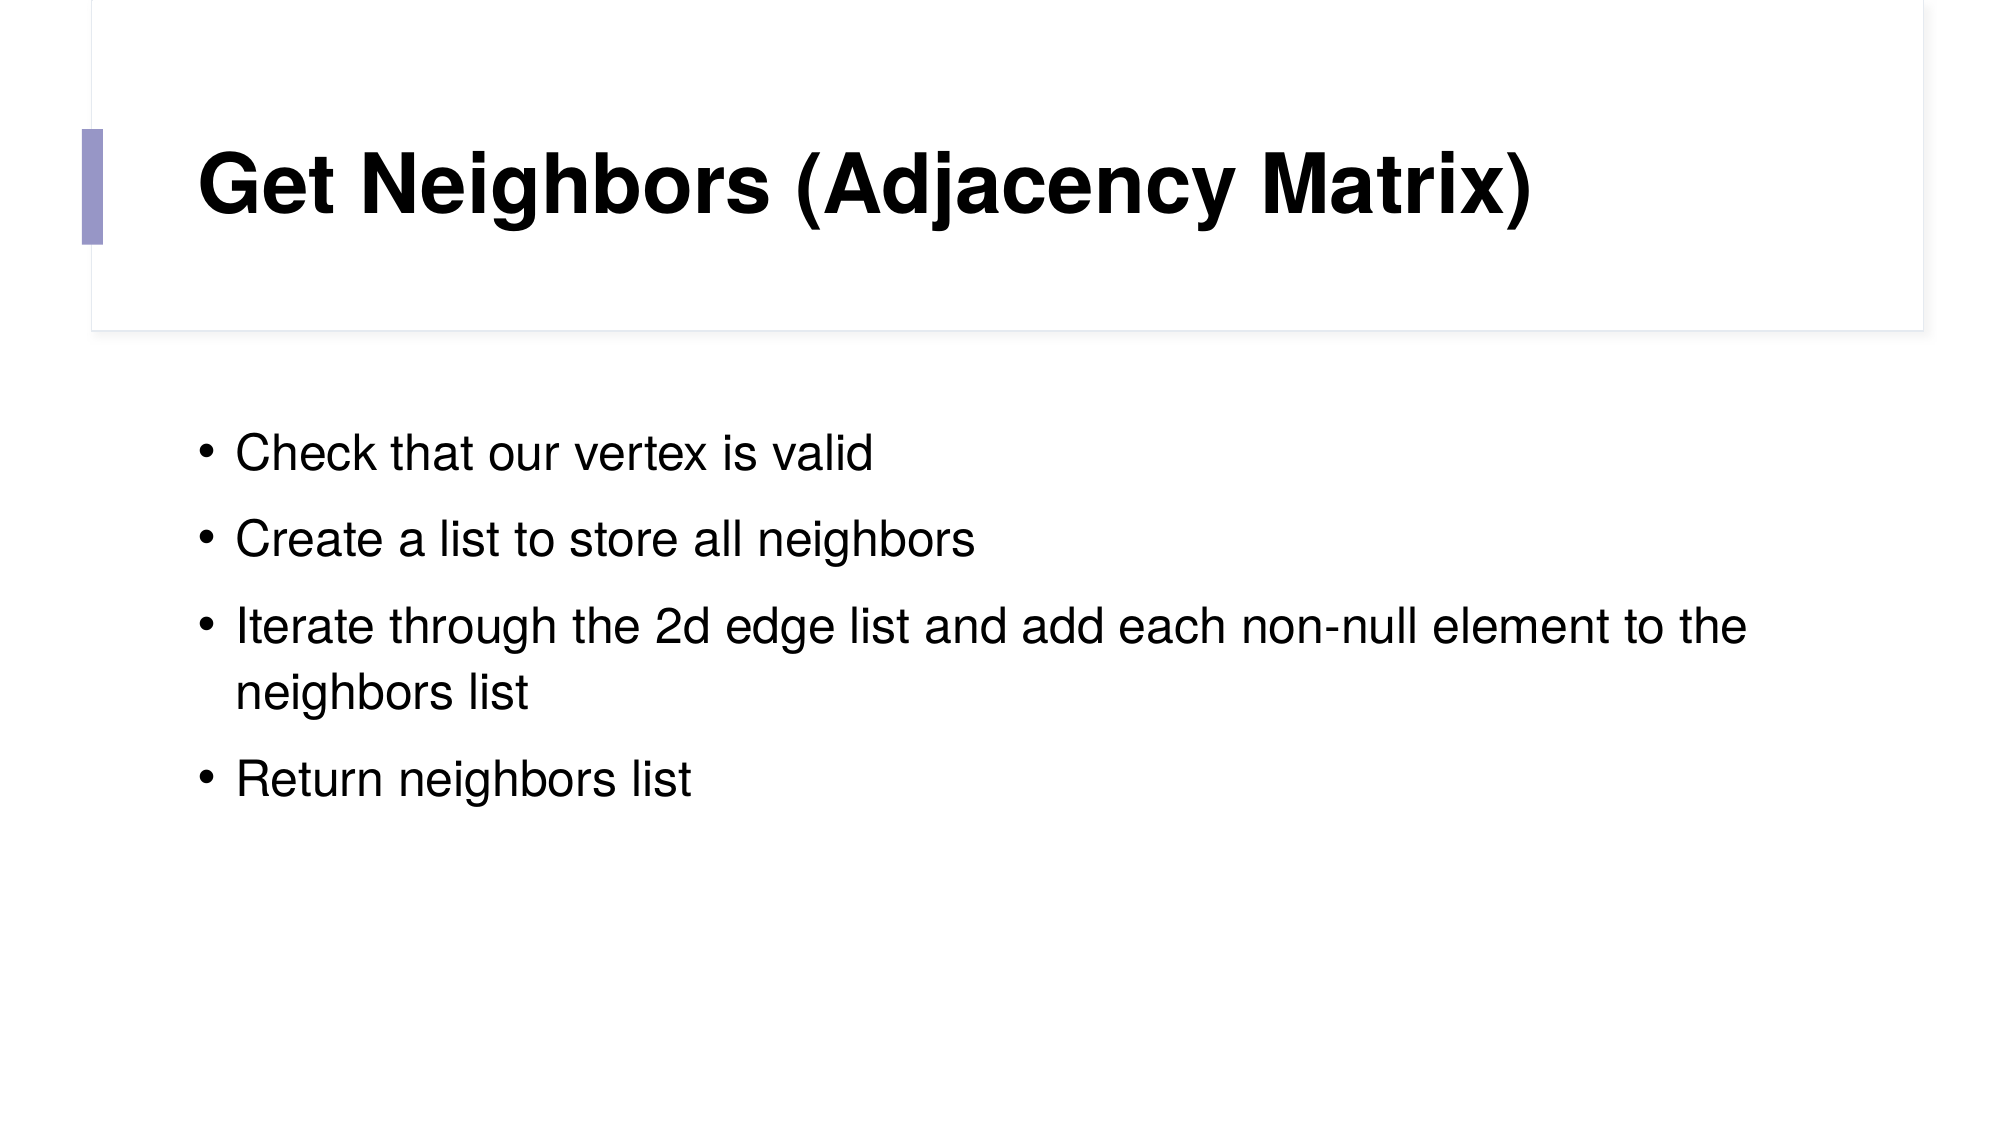

# Get Neighbors (Adjacency Matrix)
Check that our vertex is valid
Create a list to store all neighbors
Iterate through the 2d edge list and add each non-null element to the neighbors list
Return neighbors list